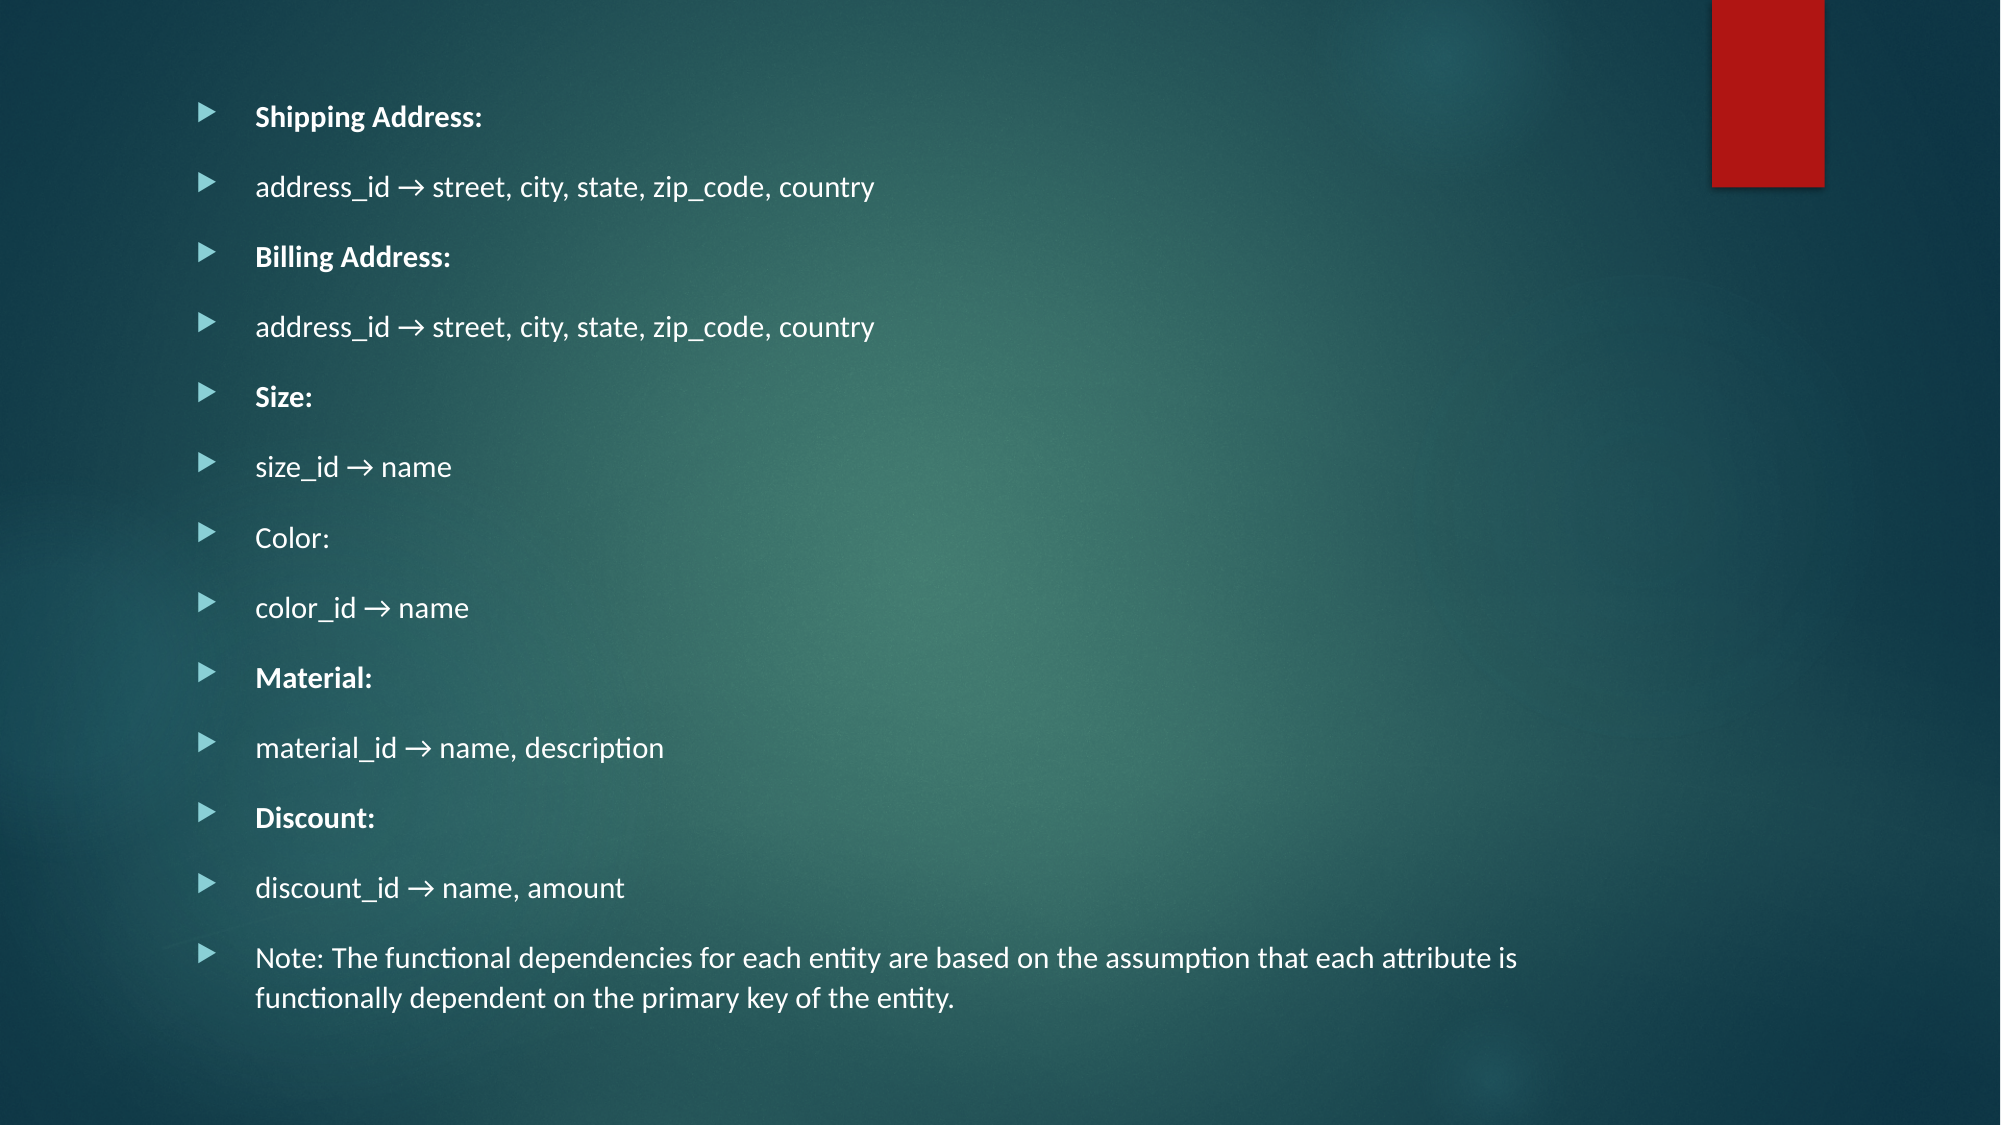

#
Shipping Address:
address_id → street, city, state, zip_code, country
Billing Address:
address_id → street, city, state, zip_code, country
Size:
size_id → name
Color:
color_id → name
Material:
material_id → name, description
Discount:
discount_id → name, amount
Note: The functional dependencies for each entity are based on the assumption that each attribute is functionally dependent on the primary key of the entity.